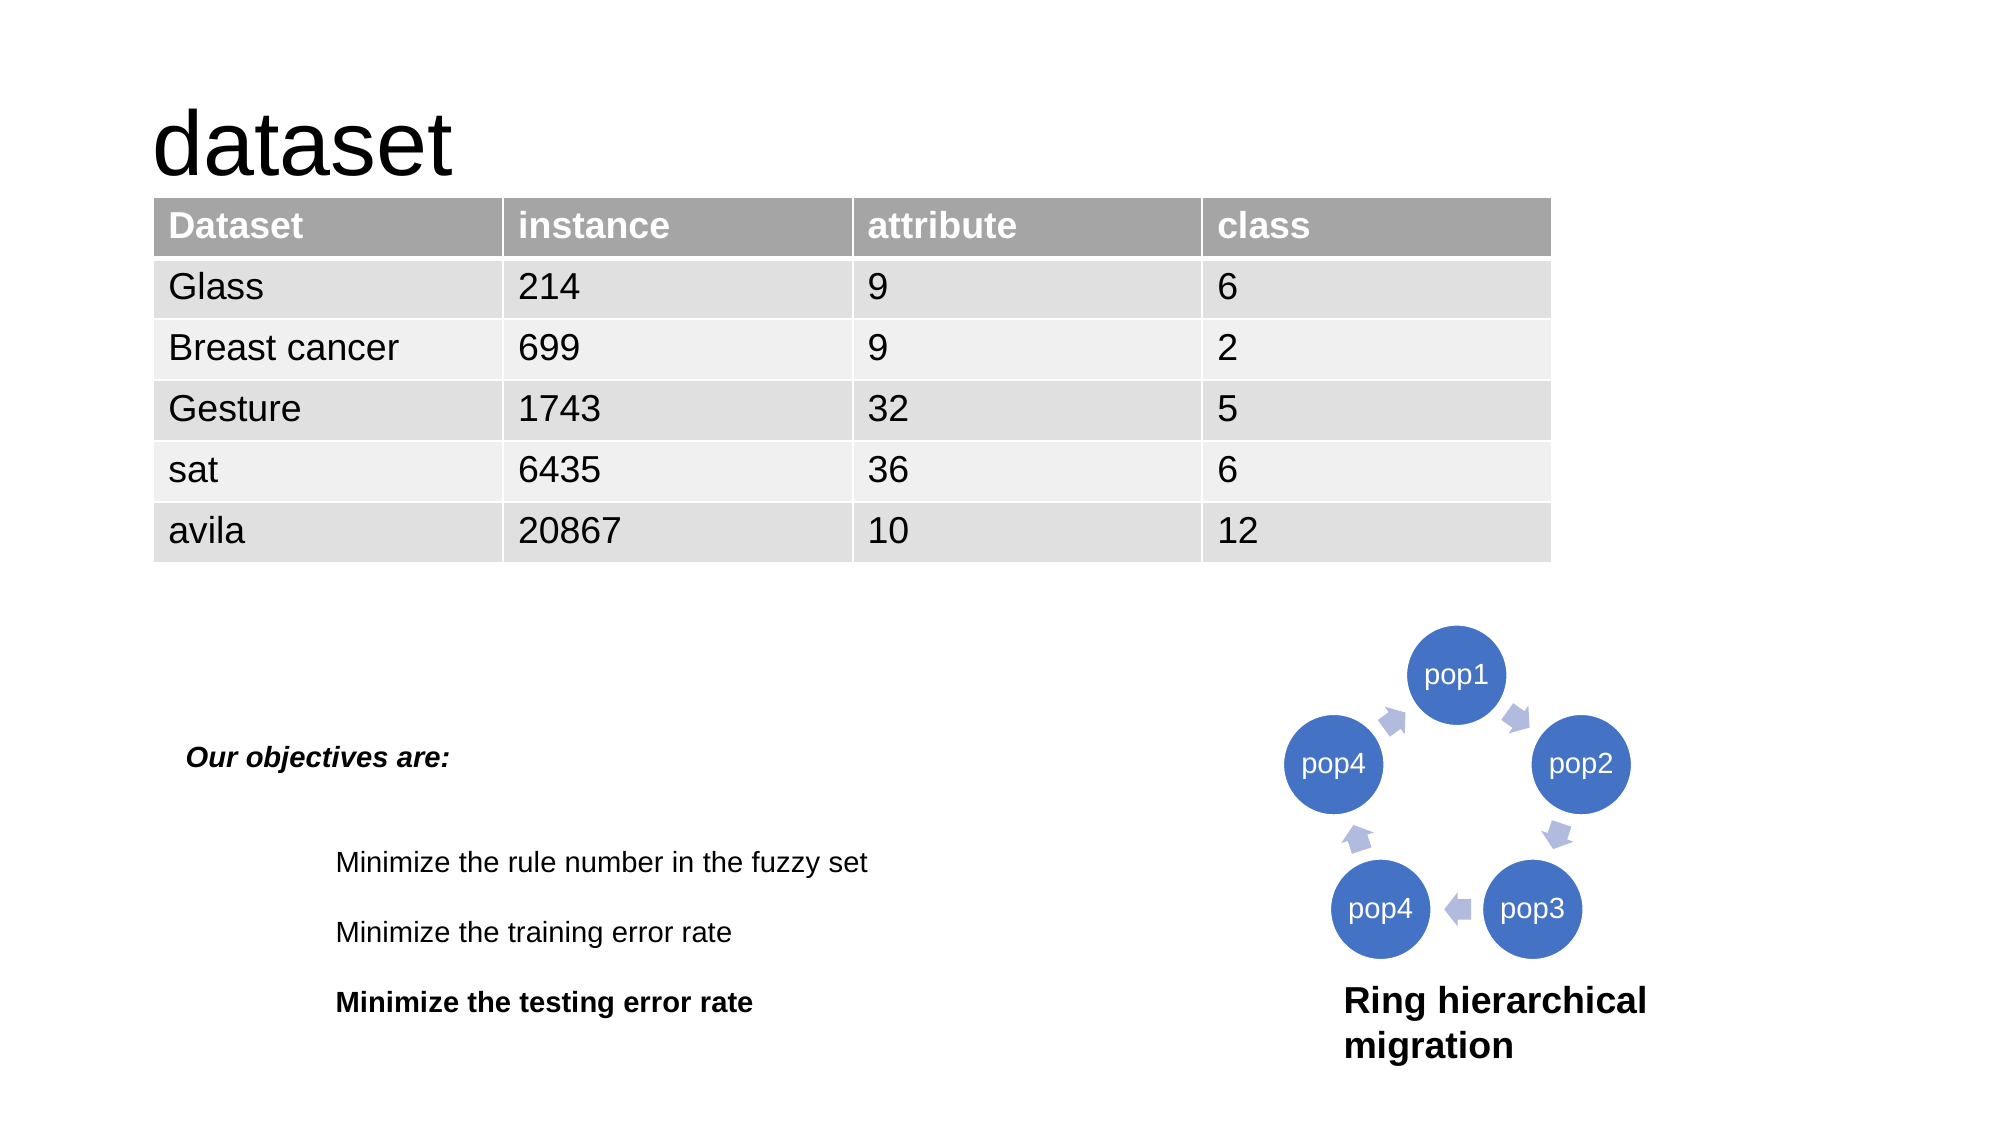

# dataset
| Dataset | instance | attribute | class |
| --- | --- | --- | --- |
| Glass | 214 | 9 | 6 |
| Breast cancer | 699 | 9 | 2 |
| Gesture | 1743 | 32 | 5 |
| sat | 6435 | 36 | 6 |
| avila | 20867 | 10 | 12 |

pop1

pop2

pop3

pop4

pop4

Our objectives are:

	Minimize the rule number in the fuzzy set

	Minimize the training error rate

	Minimize the testing error rate
Ring hierarchical migration